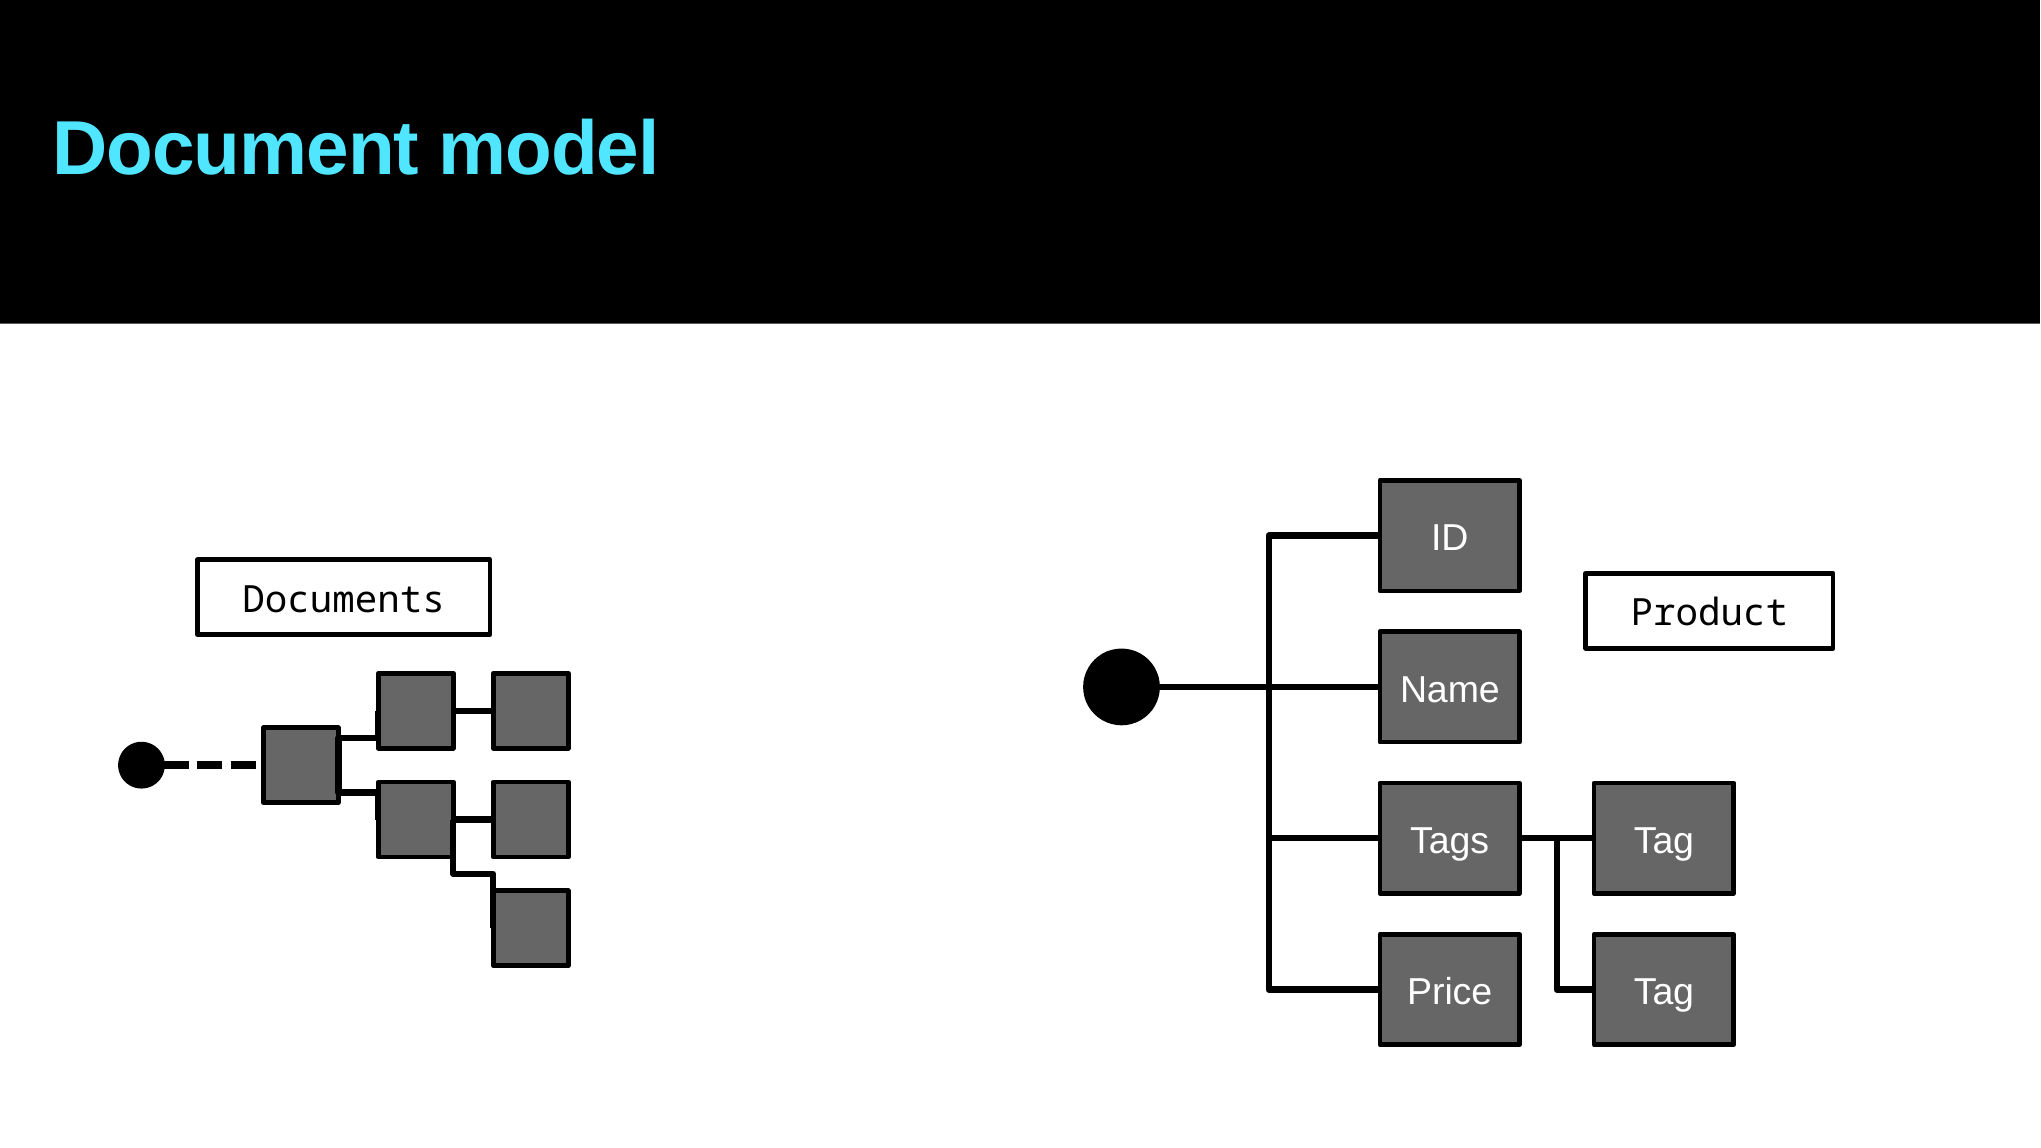

# Document model
ID
Product
Name

Tags
Tag
Price
Tag
Documents